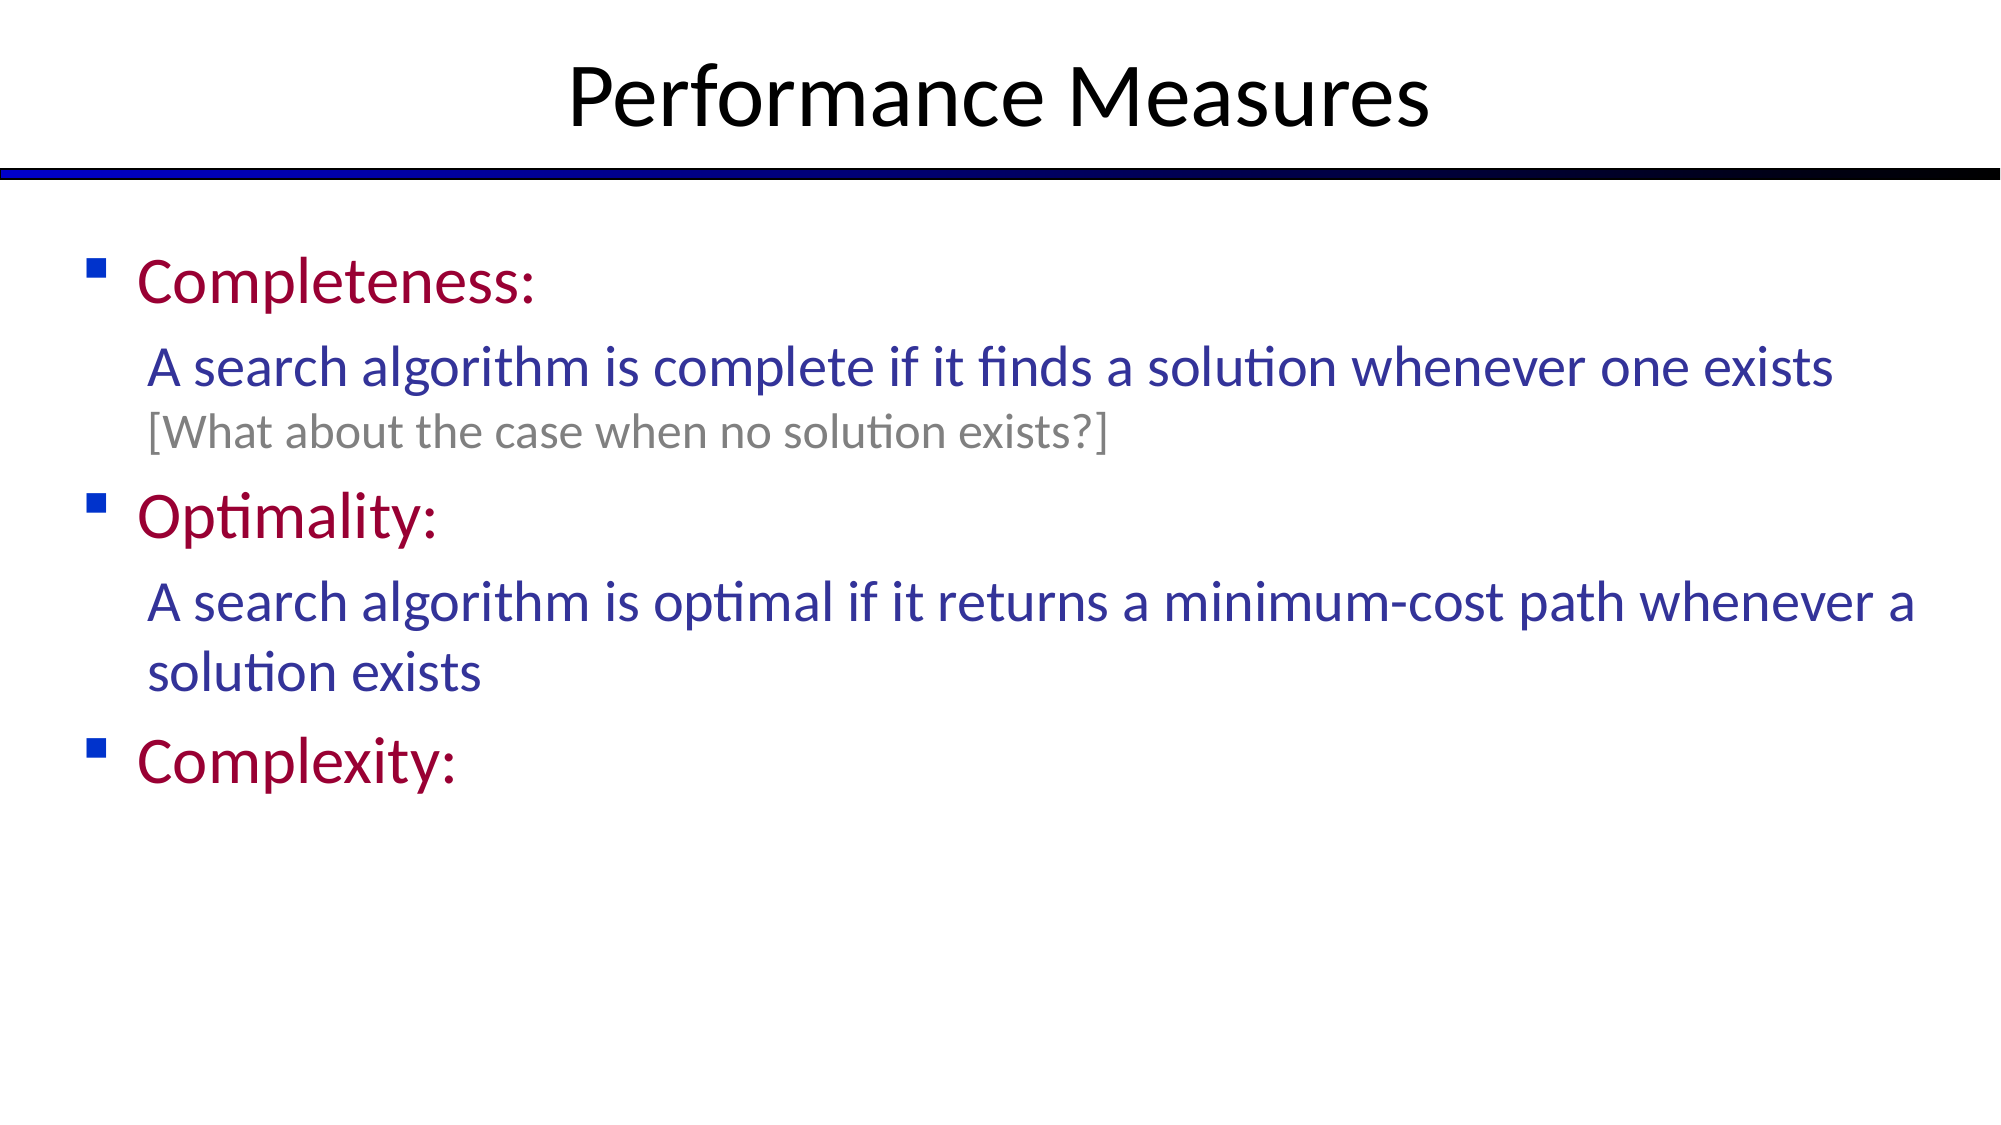

Performance Measures
Completeness:
A search algorithm is complete if it finds a solution whenever one exists
[What about the case when no solution exists?]
Optimality:
A search algorithm is optimal if it returns a minimum-cost path whenever a solution exists
Complexity: